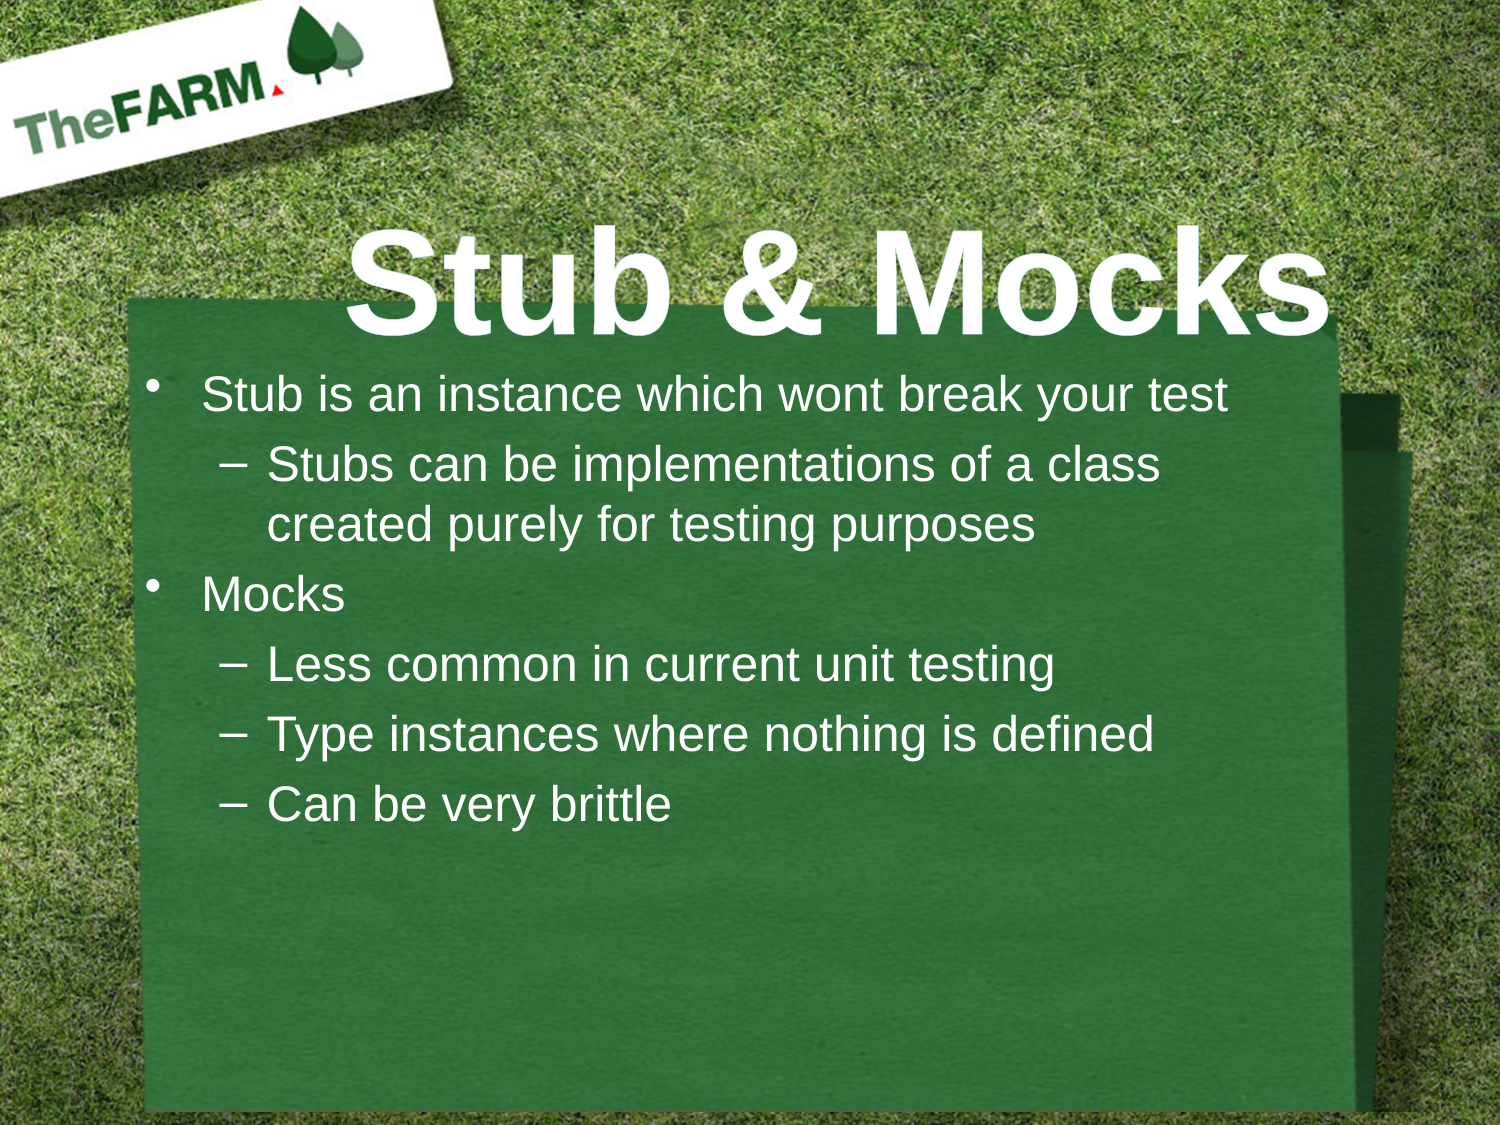

# Stub & Mocks
Stub is an instance which wont break your test
Stubs can be implementations of a class created purely for testing purposes
Mocks
Less common in current unit testing
Type instances where nothing is defined
Can be very brittle